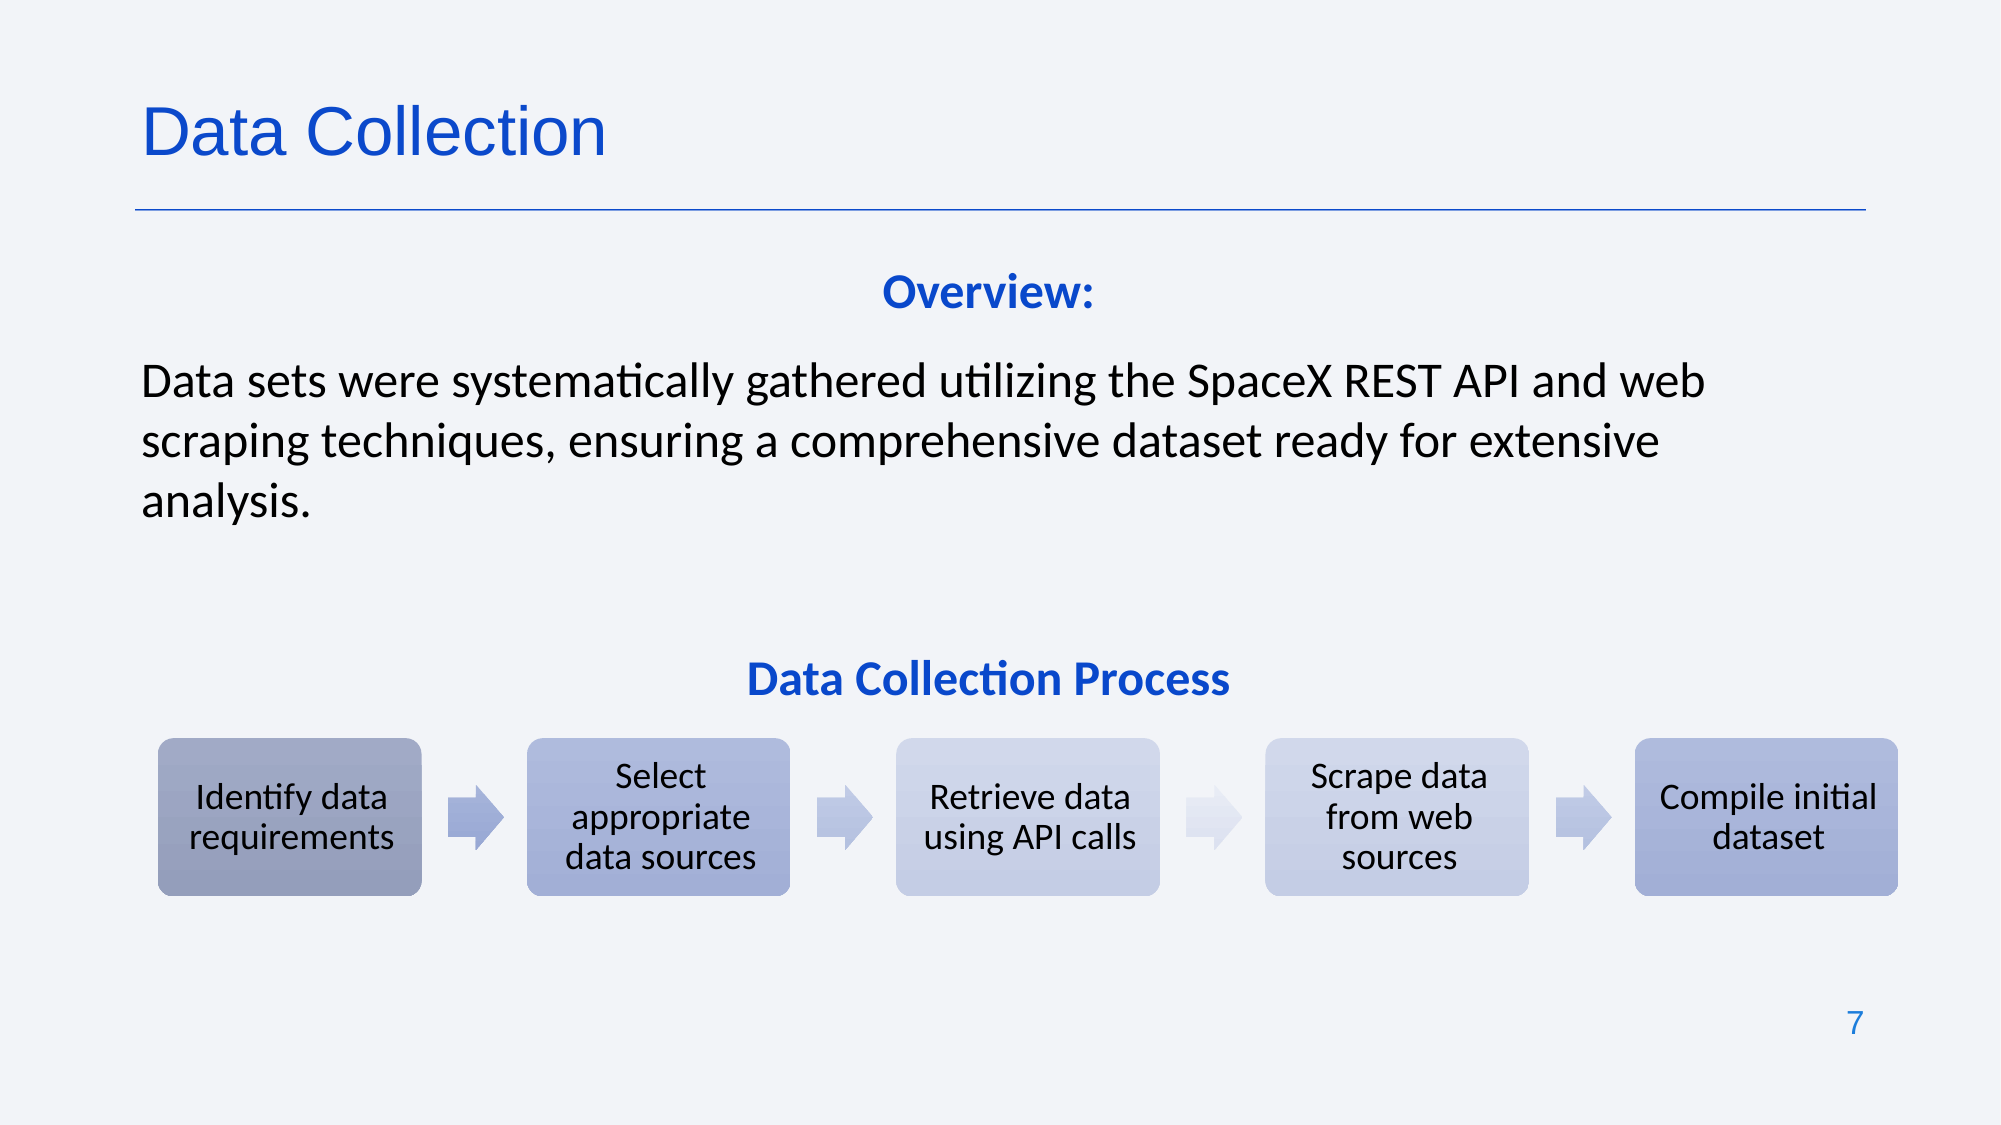

Data Collection
Overview:
Data sets were systematically gathered utilizing the SpaceX REST API and web scraping techniques, ensuring a comprehensive dataset ready for extensive analysis.

Data Collection Process
Identify data requirements

Select appropriate data sources

Retrieve data using API calls

Scrape data from web sources

Compile initial dataset
7